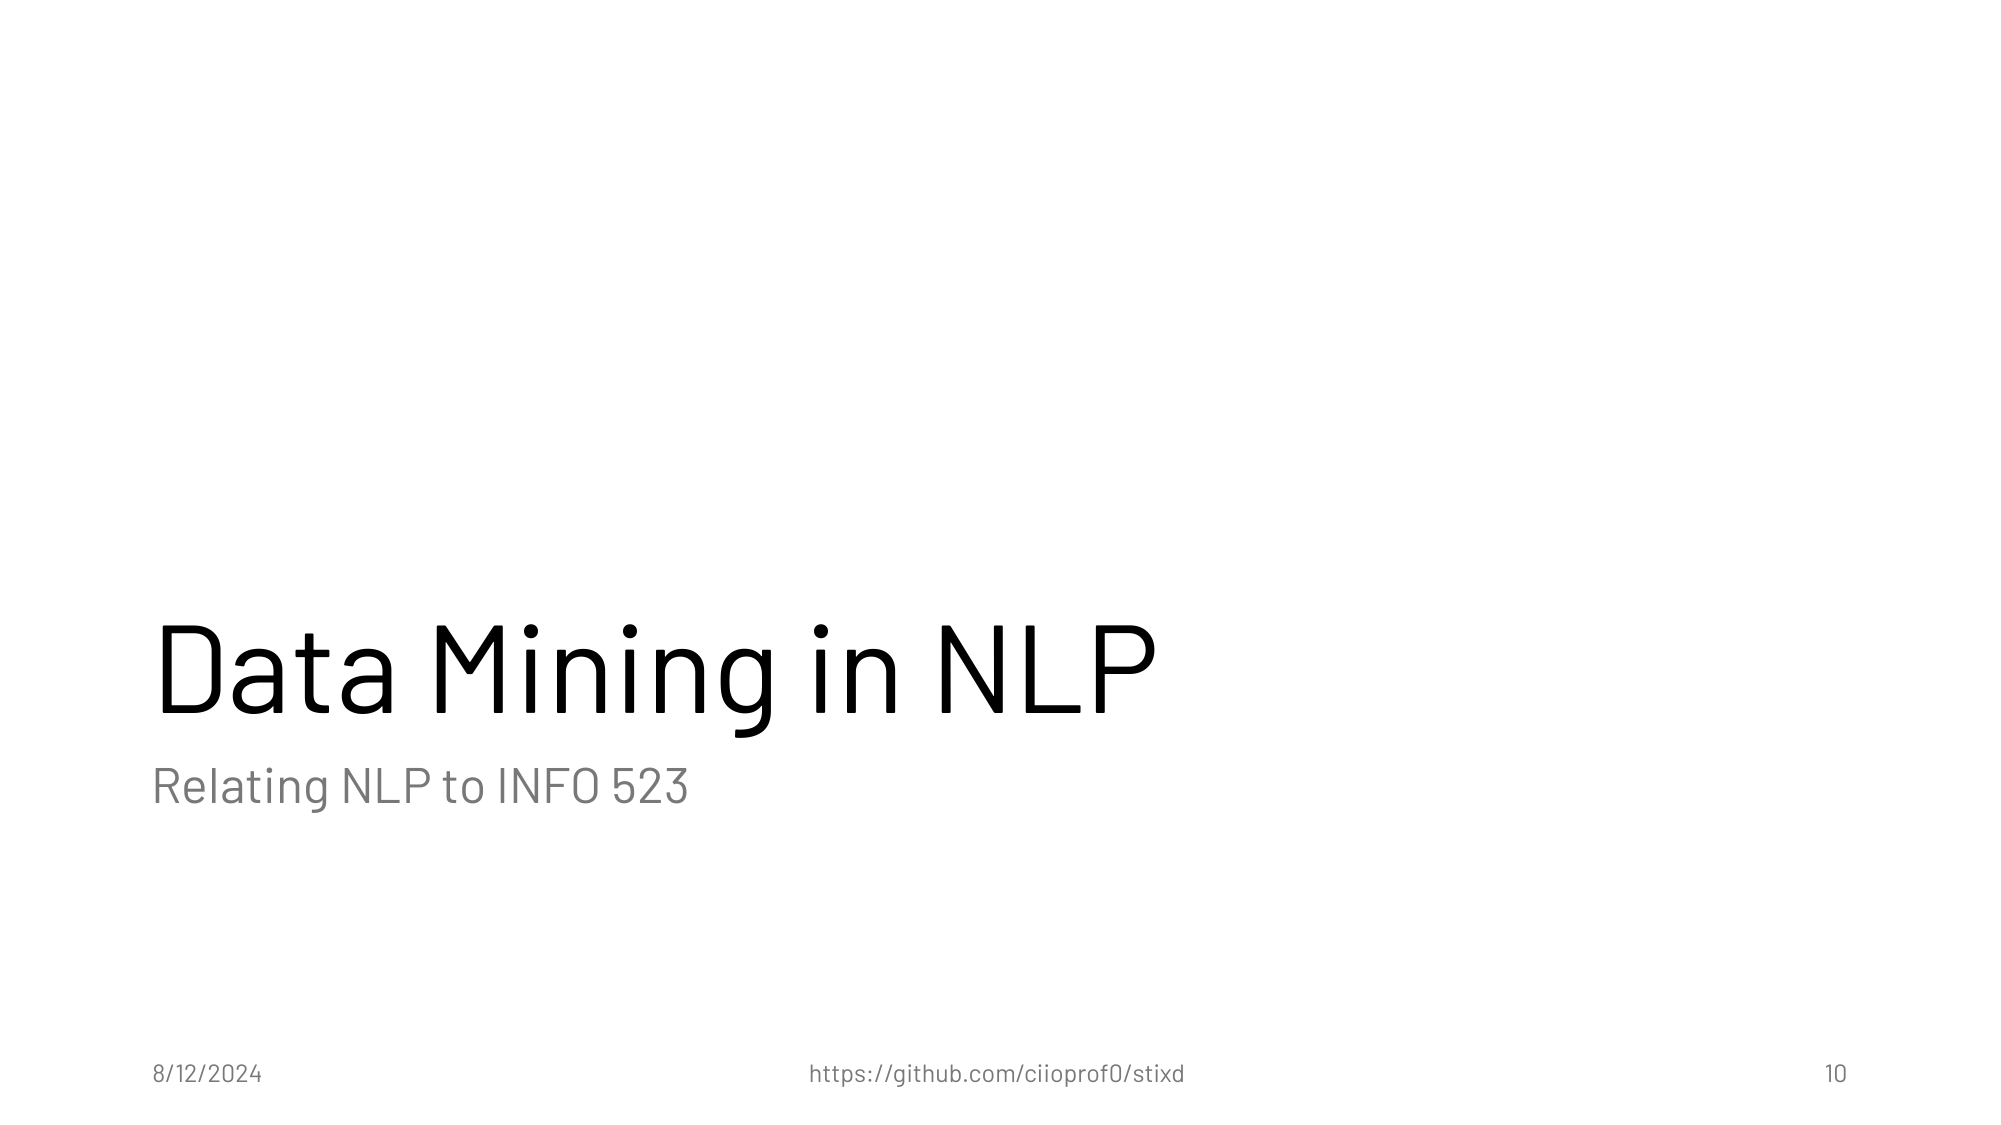

# Data Mining in NLP
Relating NLP to INFO 523
8/12/2024
https://github.com/ciioprof0/stixd
10